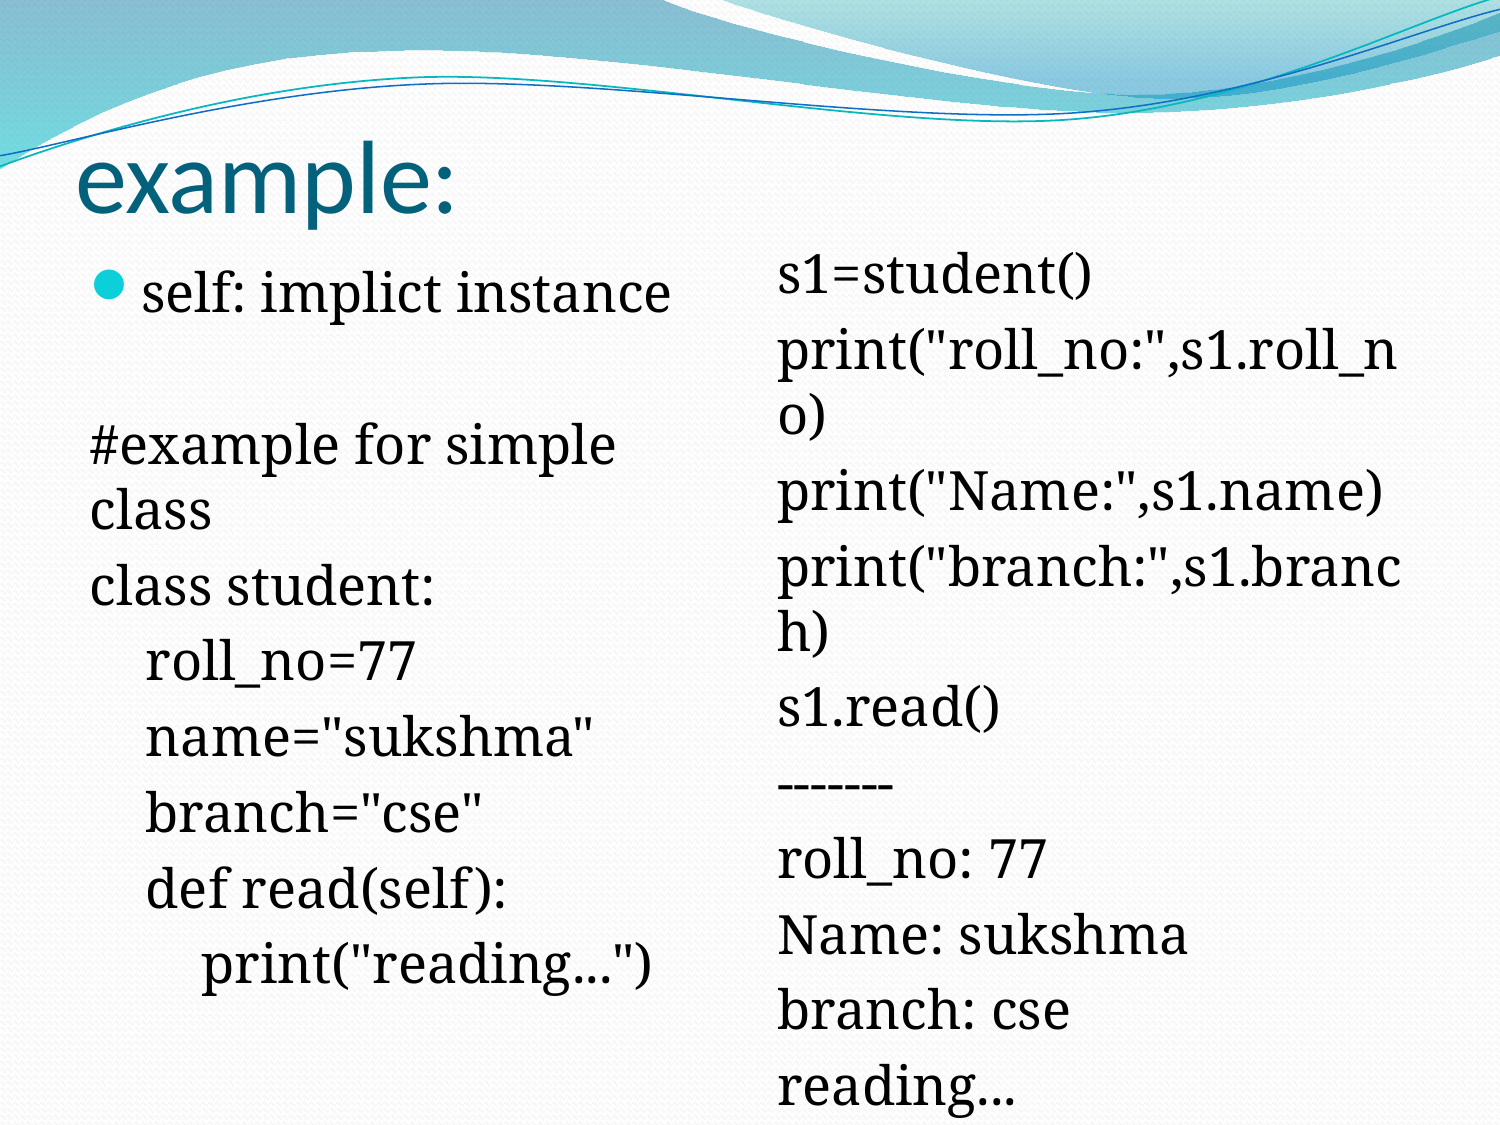

# example:
s1=student()
print("roll_no:",s1.roll_no)
print("Name:",s1.name)
print("branch:",s1.branch)
s1.read()
-------
roll_no: 77
Name: sukshma
branch: cse
reading...
self: implict instance

#example for simple class
class student:
    roll_no=77
    name="sukshma"
    branch="cse"
    def read(self):
        print("reading...")